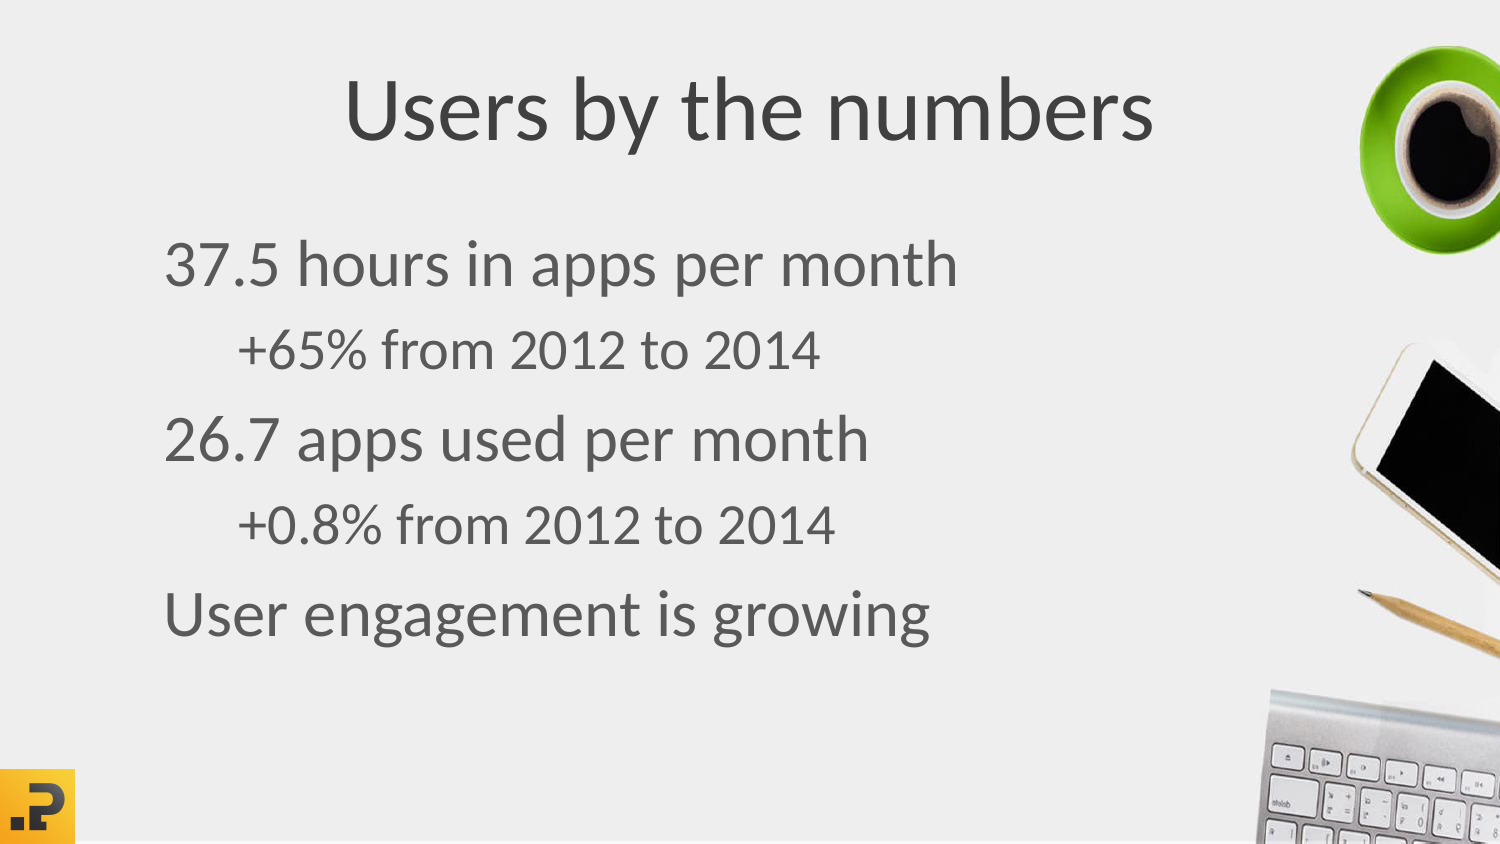

# Users by the numbers
37.5 hours in apps per month
+65% from 2012 to 2014
26.7 apps used per month
+0.8% from 2012 to 2014
User engagement is growing